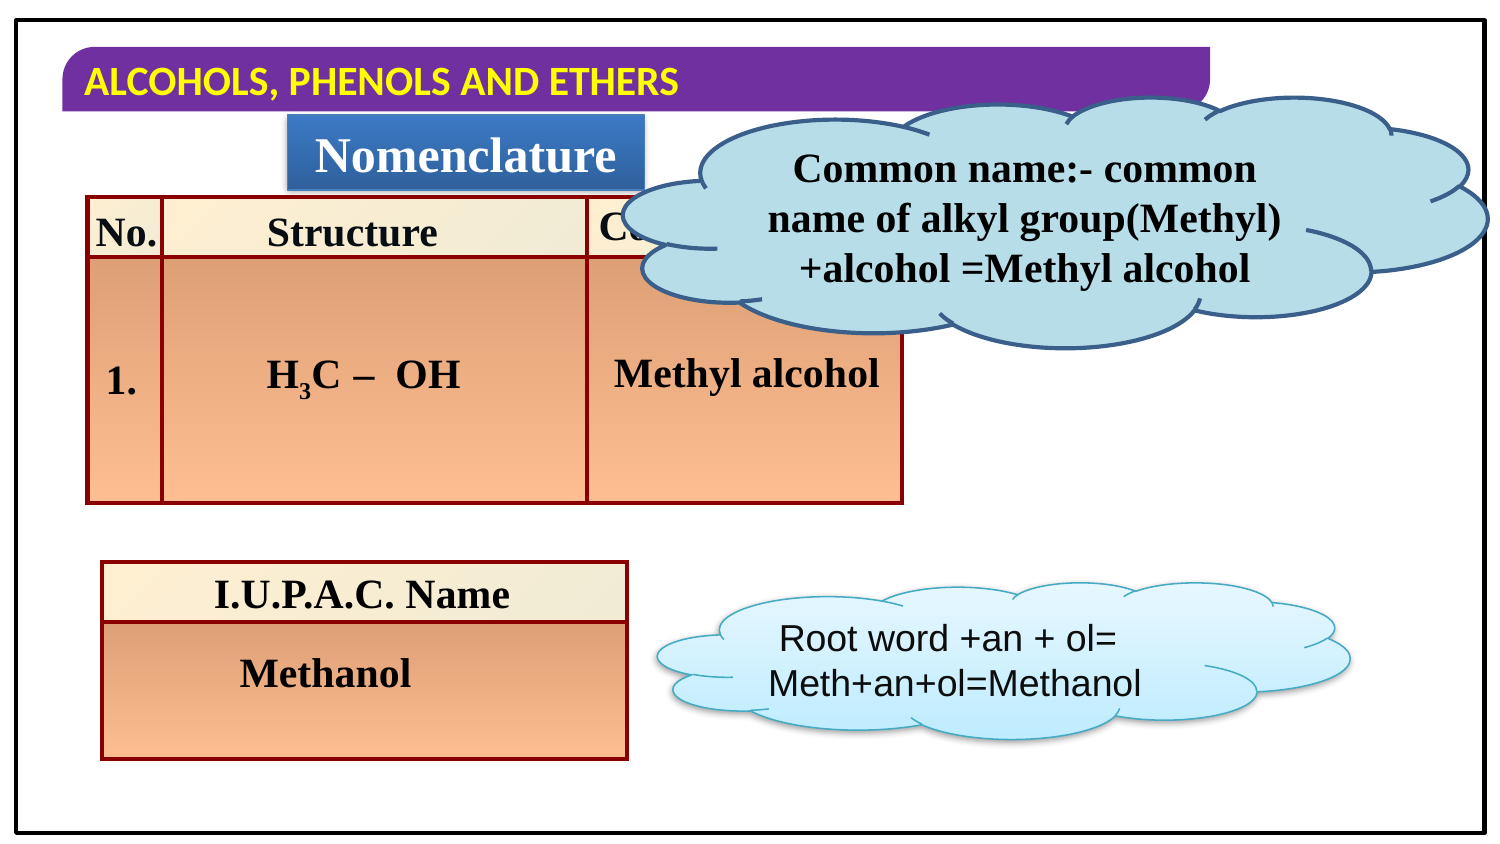

Common name:- common name of alkyl group(Methyl)+alcohol =Methyl alcohol
Nomenclature
Common Name
|  |  |  |
| --- | --- | --- |
|  |  |  |
No.
Structure
Methyl alcohol
H3C  –  OH
1.
I.U.P.A.C. Name
|  |
| --- |
|  |
 Root word +an + ol= Meth+an+ol=Methanol
Methanol